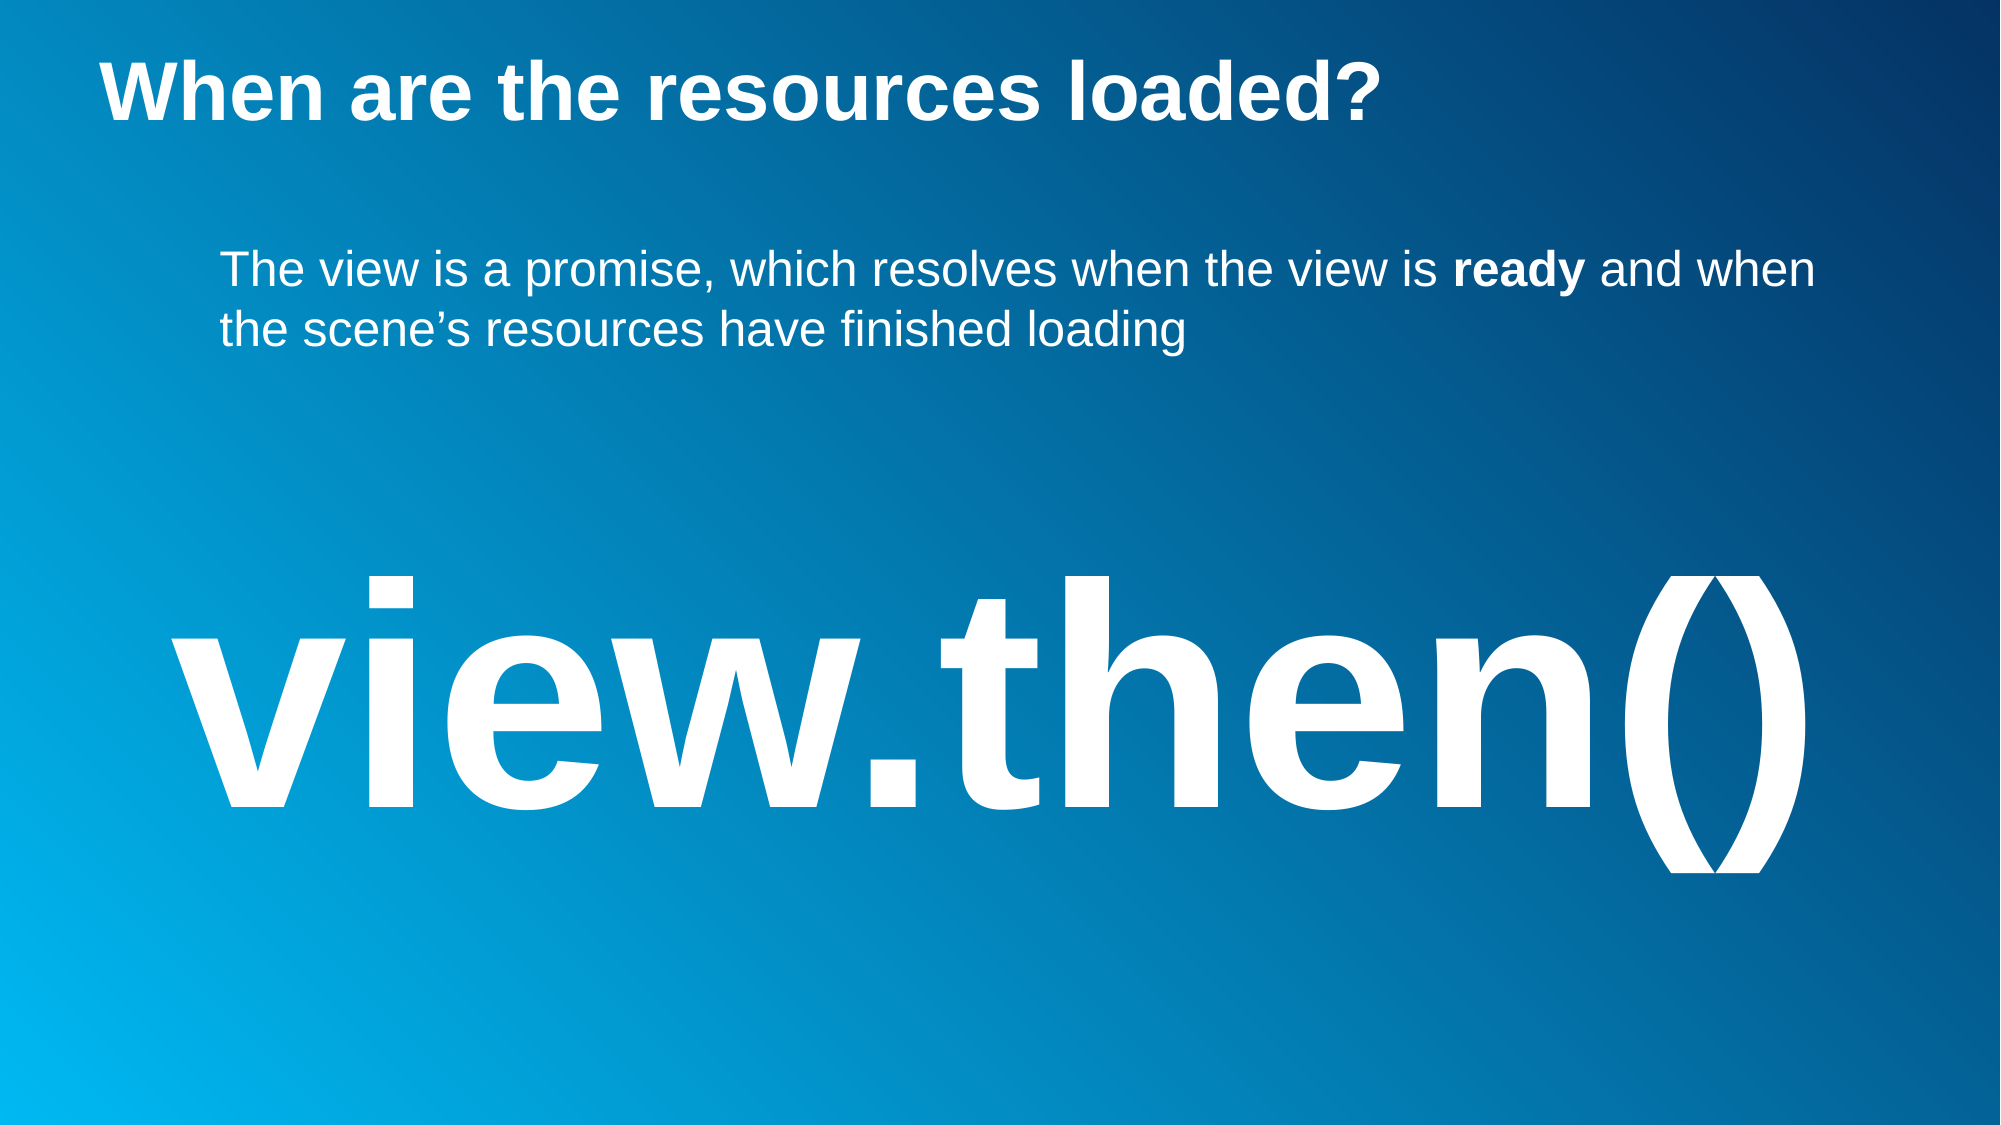

# When are the resources loaded?
The view is a promise, which resolves when the view is ready and when the scene’s resources have finished loading
view.then()